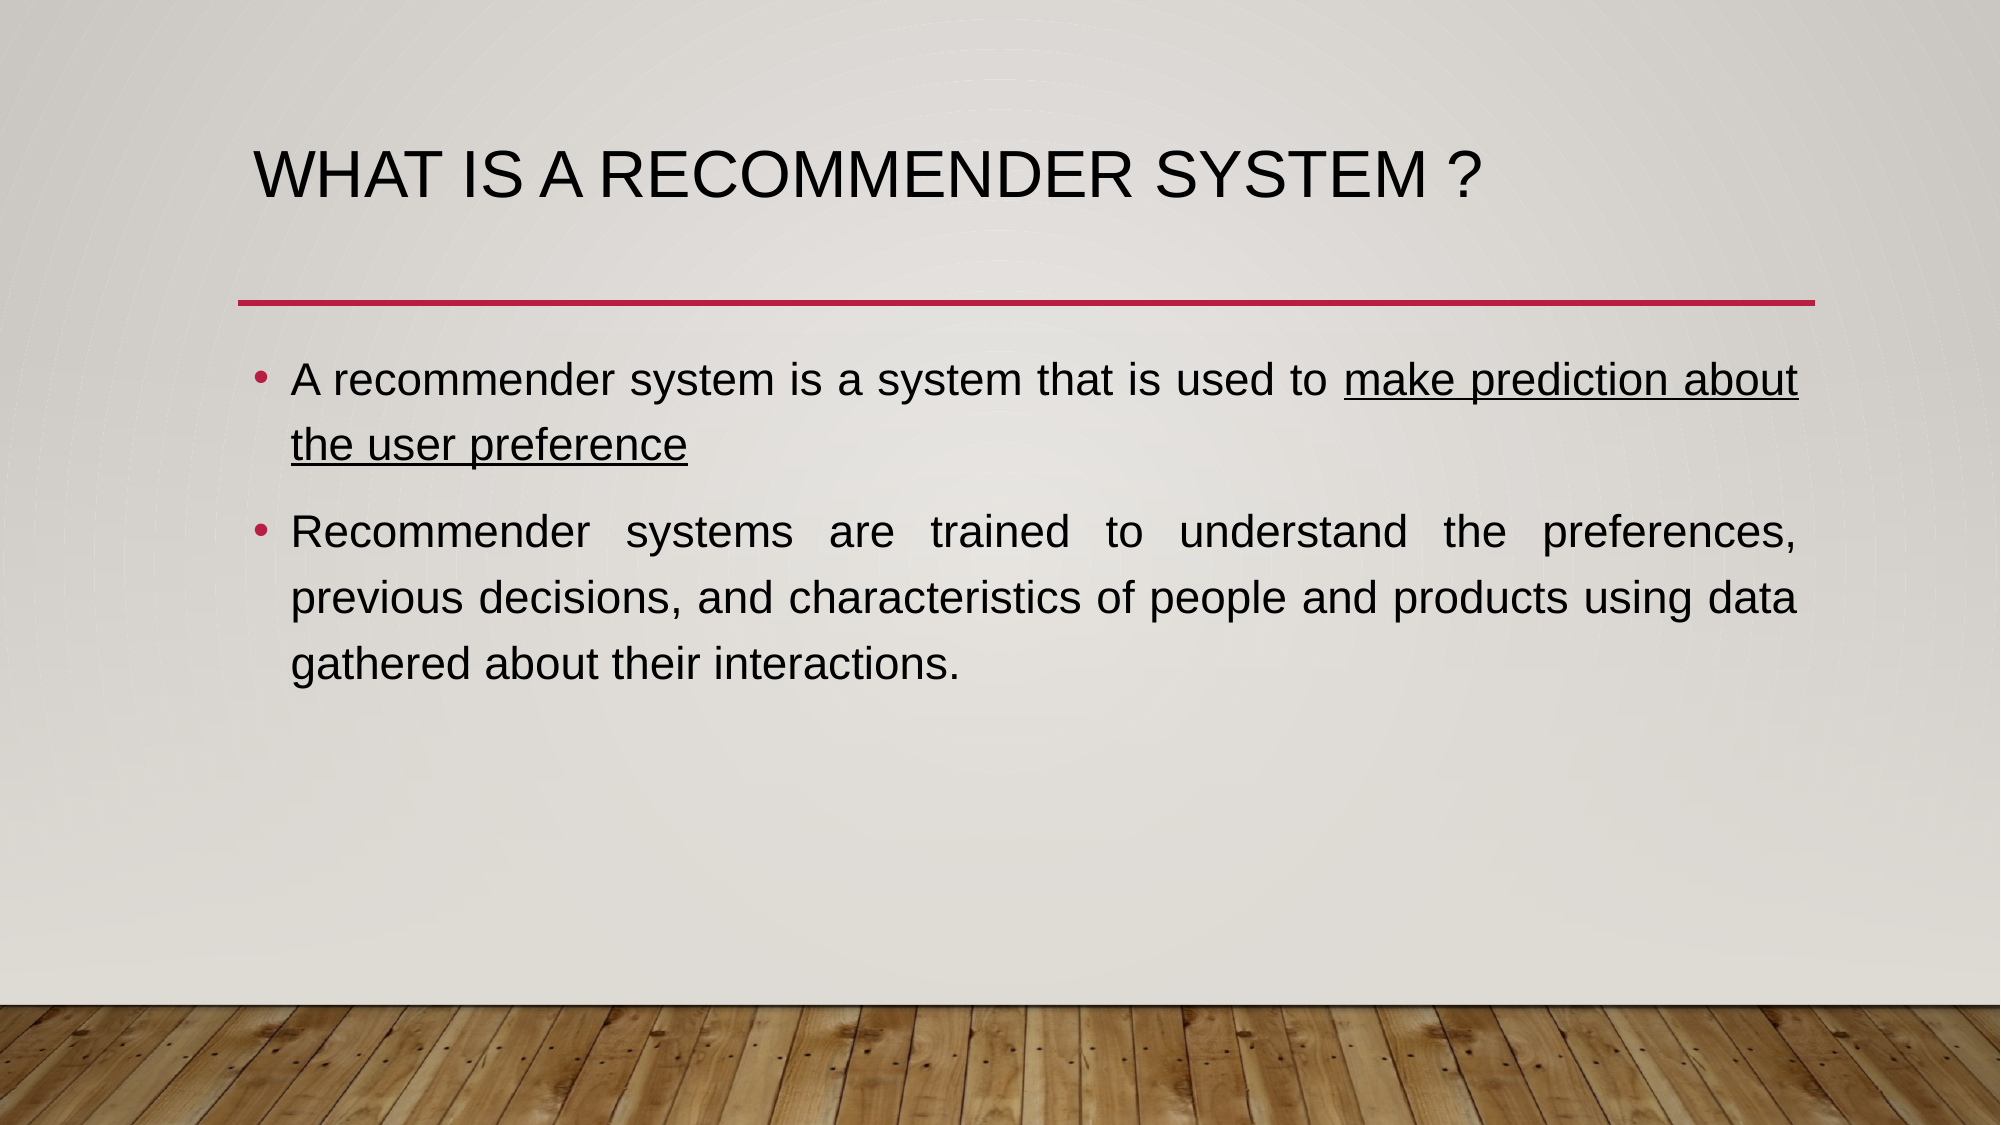

# What is a Recommender System ?
A recommender system is a system that is used to make prediction about the user preference
Recommender systems are trained to understand the preferences, previous decisions, and characteristics of people and products using data gathered about their interactions.